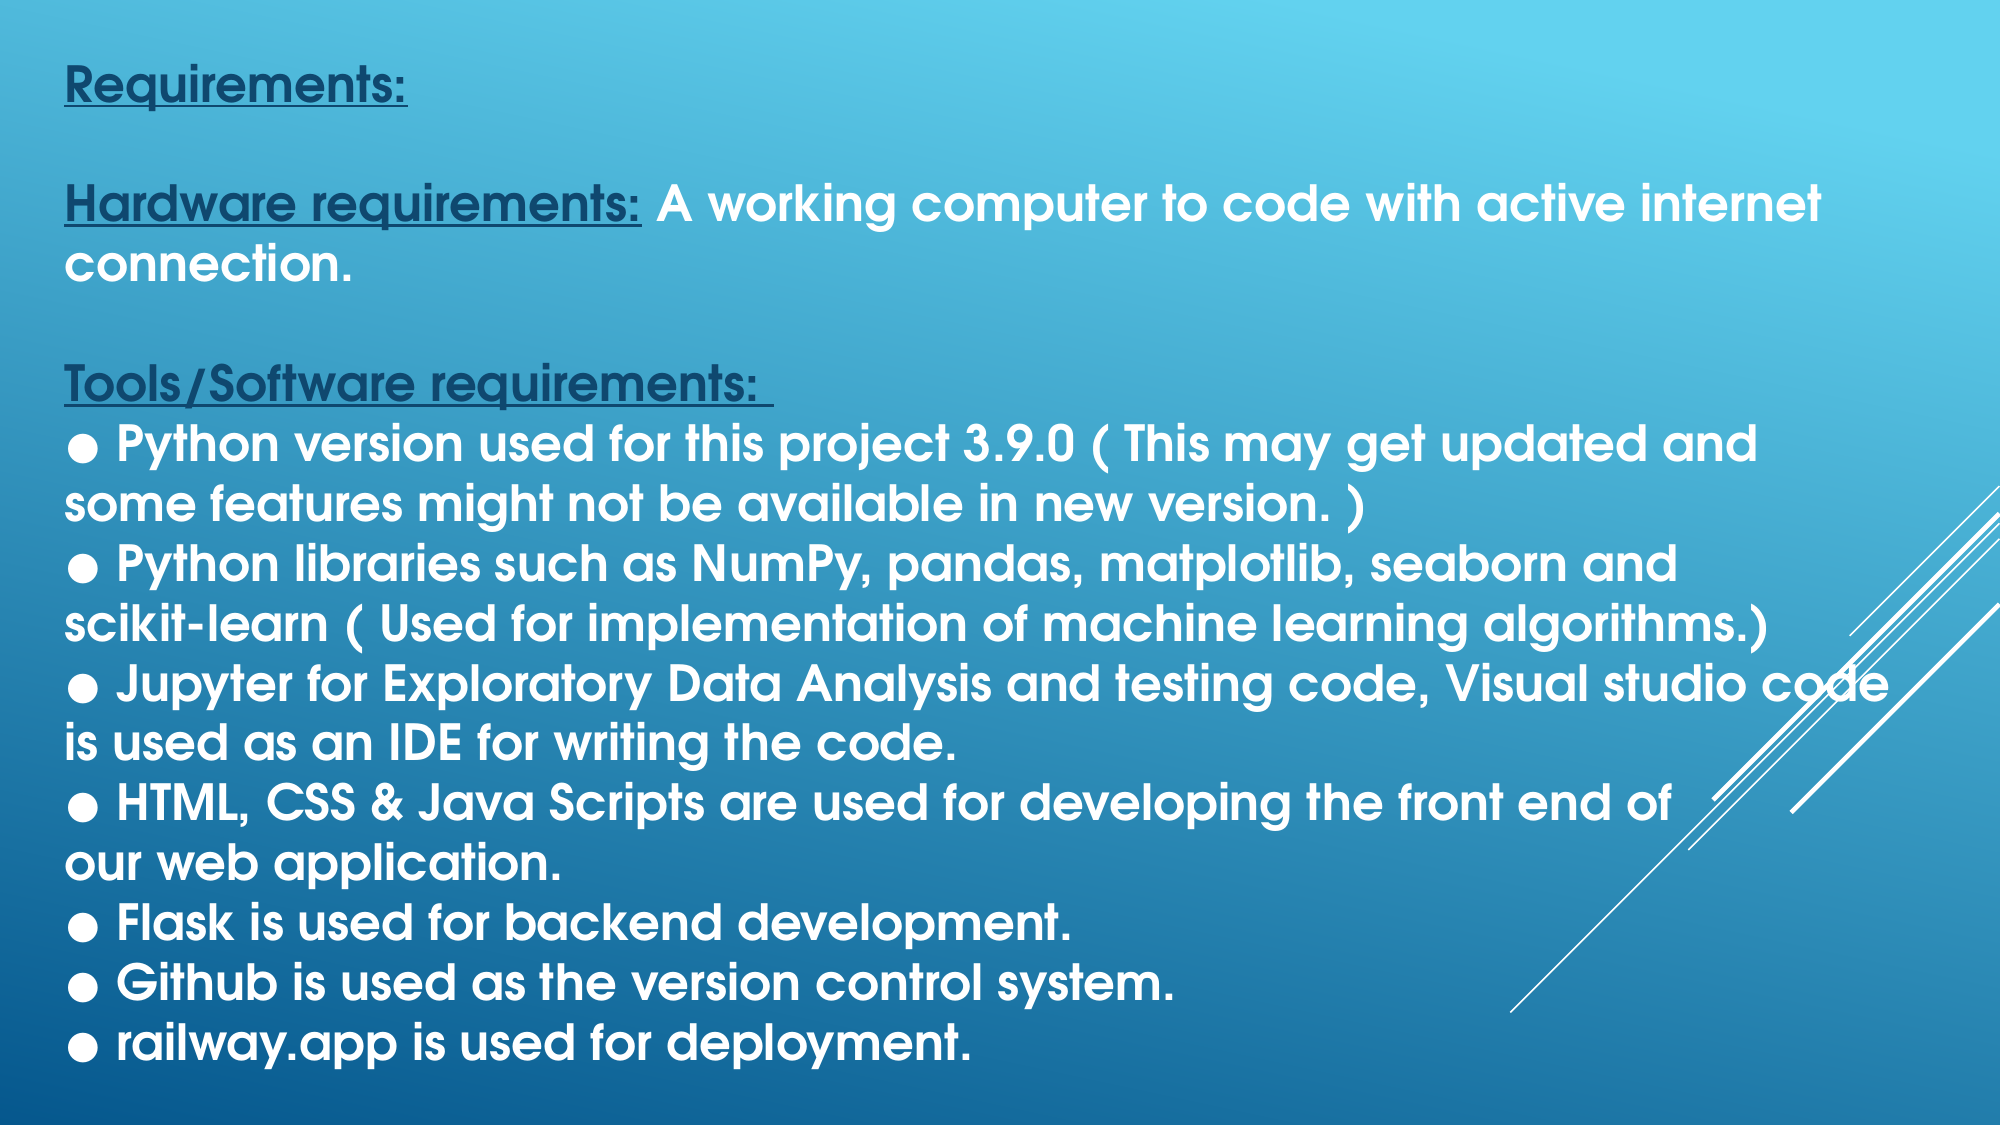

Requirements:

Hardware requirements: A working computer to code with active internet connection.

Tools/Software requirements:
● Python version used for this project 3.9.0 ( This may get updated and
some features might not be available in new version. )
● Python libraries such as NumPy, pandas, matplotlib, seaborn and
scikit-learn ( Used for implementation of machine learning algorithms.)
● Jupyter for Exploratory Data Analysis and testing code, Visual studio code is used as an IDE for writing the code.
● HTML, CSS & Java Scripts are used for developing the front end of
our web application.
● Flask is used for backend development.
● Github is used as the version control system.
● railway.app is used for deployment.